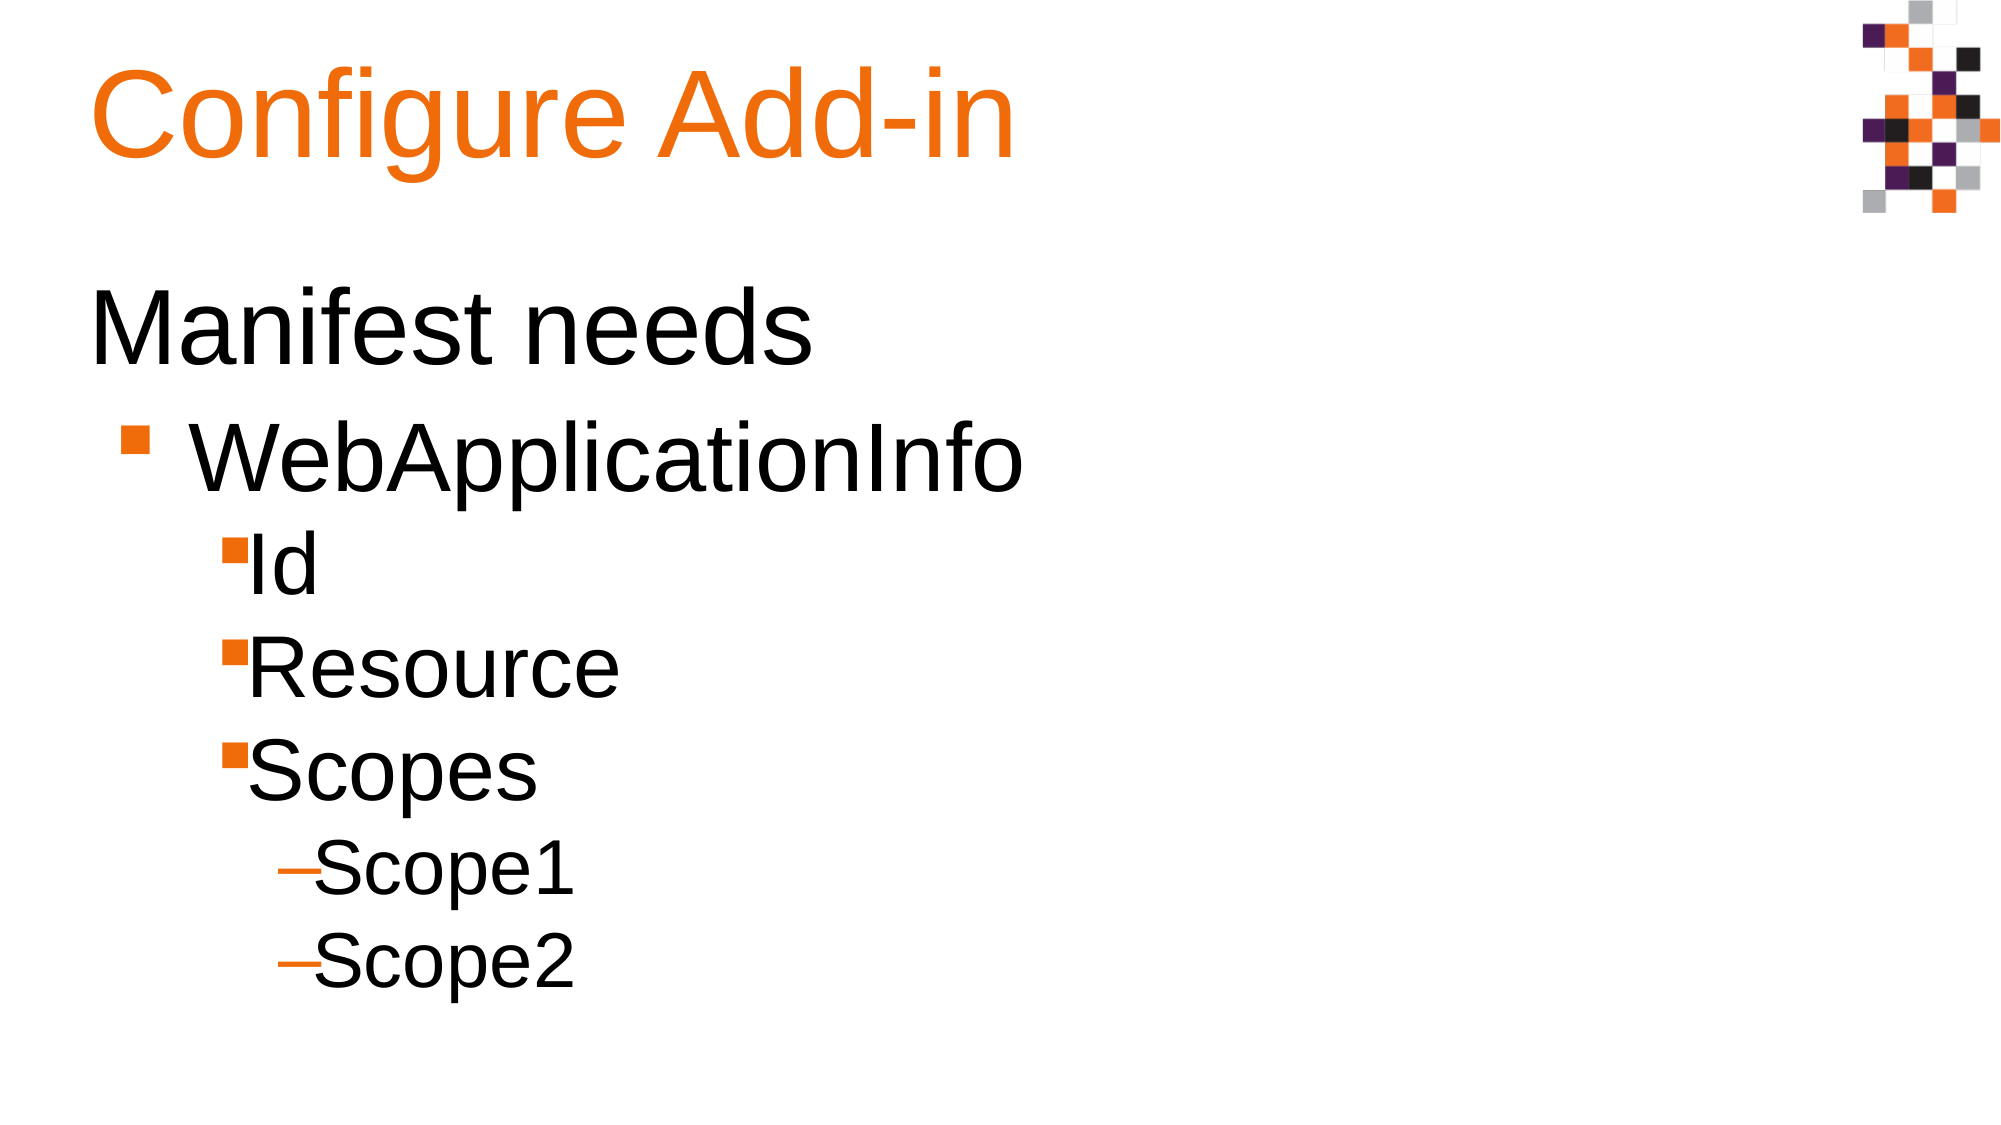

# Configure Add-in
Manifest needs
WebApplicationInfo
Id
Resource
Scopes
Scope1
Scope2